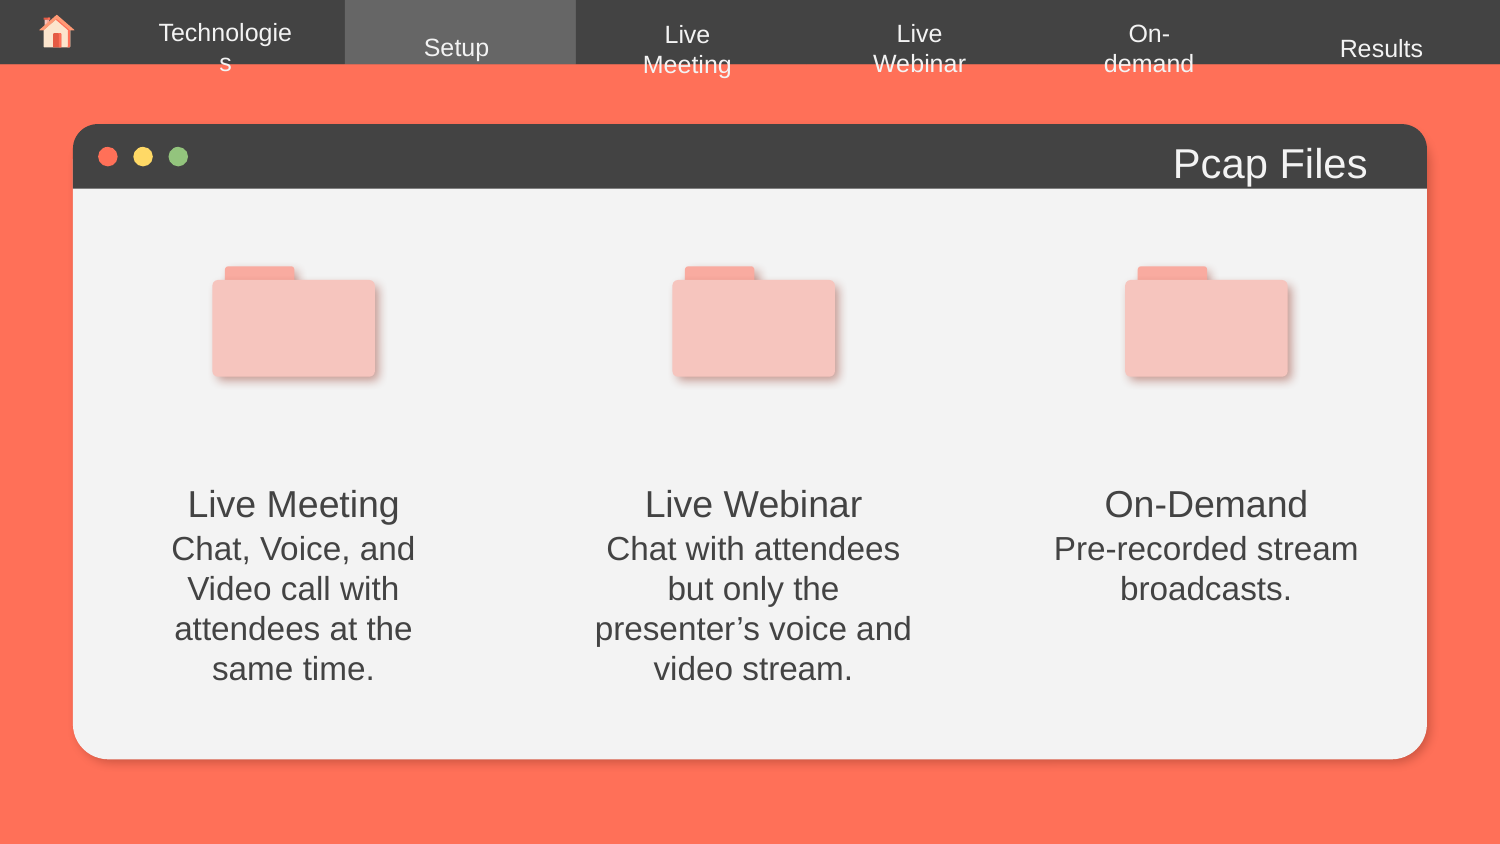

Technologies
Setup
Live Webinar
On-demand
Results
Live Meeting
# Pcap Files

Live Meeting
Live Webinar
On-Demand
Chat, Voice, and Video call with attendees at the same time.
Chat with attendees but only the presenter’s voice and video stream.
Pre-recorded stream broadcasts.